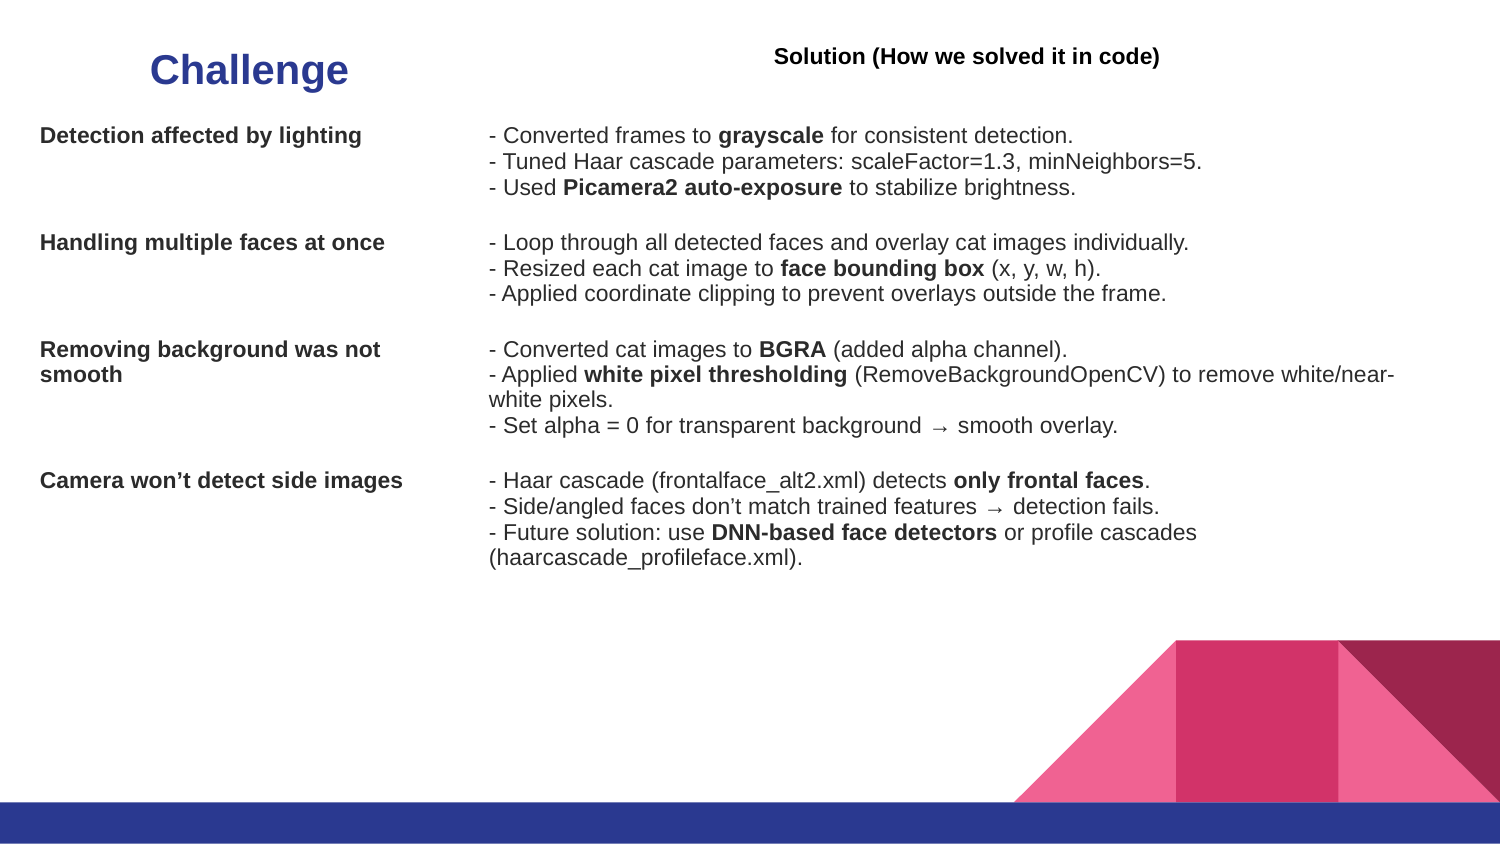

| Challenge | Solution (How we solved it in code) |
| --- | --- |
| Detection affected by lighting | - Converted frames to grayscale for consistent detection. - Tuned Haar cascade parameters: scaleFactor=1.3, minNeighbors=5. - Used Picamera2 auto-exposure to stabilize brightness. |
| Handling multiple faces at once | - Loop through all detected faces and overlay cat images individually. - Resized each cat image to face bounding box (x, y, w, h). - Applied coordinate clipping to prevent overlays outside the frame. |
| Removing background was not smooth | - Converted cat images to BGRA (added alpha channel). - Applied white pixel thresholding (RemoveBackgroundOpenCV) to remove white/near-white pixels. - Set alpha = 0 for transparent background → smooth overlay. |
| Camera won’t detect side images | - Haar cascade (frontalface\_alt2.xml) detects only frontal faces. - Side/angled faces don’t match trained features → detection fails. - Future solution: use DNN-based face detectors or profile cascades (haarcascade\_profileface.xml). |